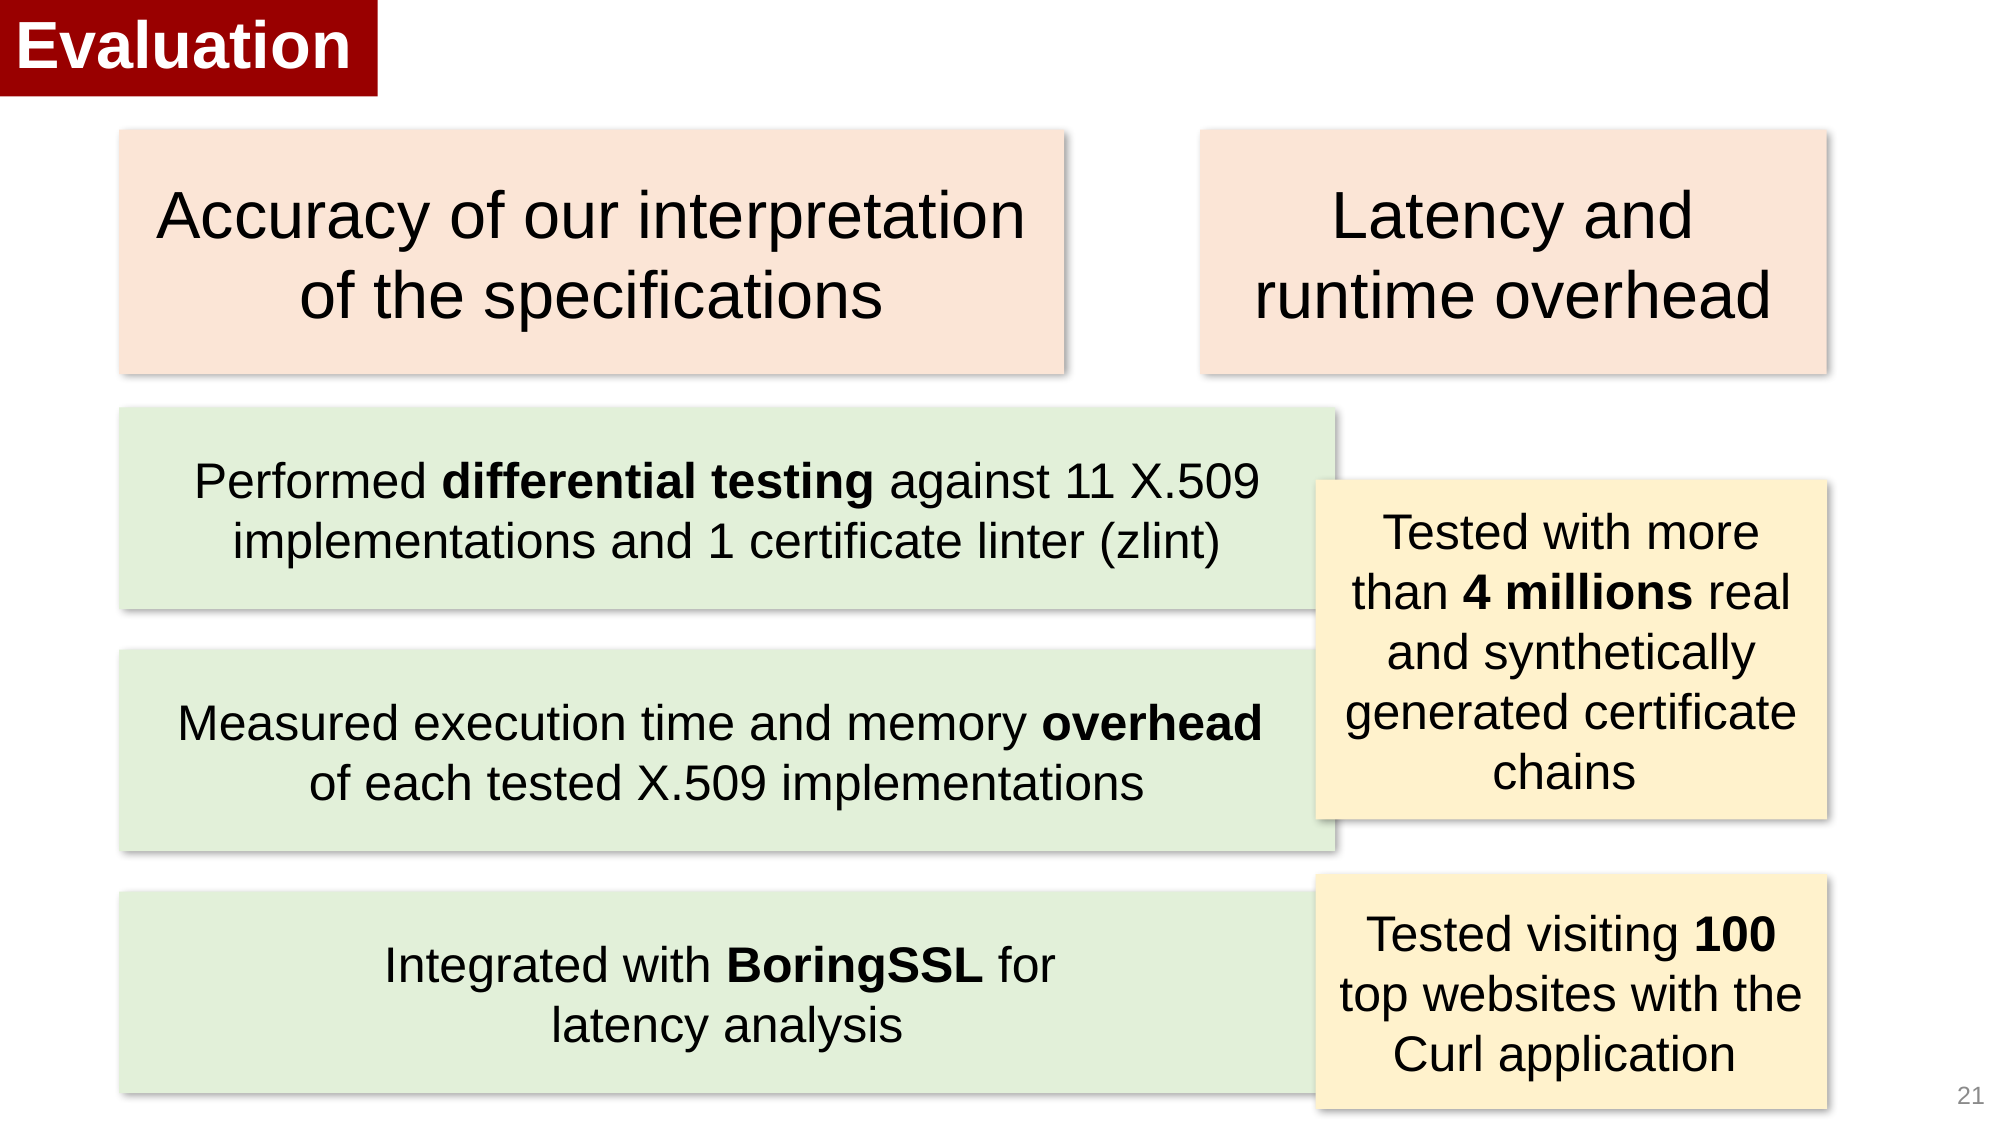

Evaluation
Accuracy of our interpretation of the specifications
Latency and runtime overhead
Performed differential testing against 11 X.509 implementations and 1 certificate linter (zlint)
Tested with more than 4 millions real and synthetically generated certificate chains
Measured execution time and memory overhead
of each tested X.509 implementations
Tested visiting 100 top websites with the Curl application
Integrated with BoringSSL for
latency analysis
21